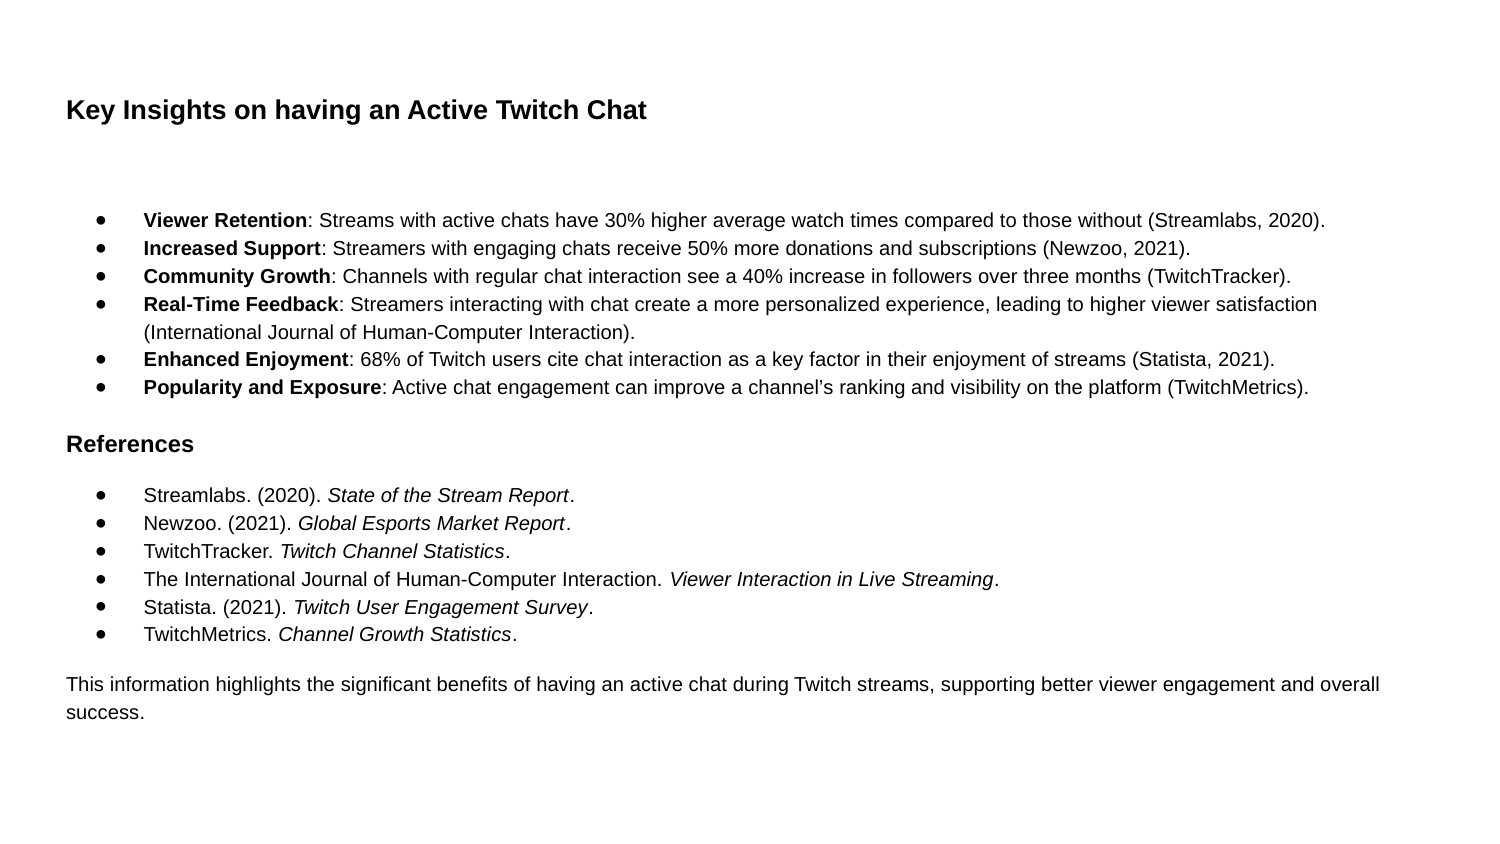

# Key Insights on having an Active Twitch Chat

Viewer Retention: Streams with active chats have 30% higher average watch times compared to those without (Streamlabs, 2020).
Increased Support: Streamers with engaging chats receive 50% more donations and subscriptions (Newzoo, 2021).
Community Growth: Channels with regular chat interaction see a 40% increase in followers over three months (TwitchTracker).
Real-Time Feedback: Streamers interacting with chat create a more personalized experience, leading to higher viewer satisfaction (International Journal of Human-Computer Interaction).
Enhanced Enjoyment: 68% of Twitch users cite chat interaction as a key factor in their enjoyment of streams (Statista, 2021).
Popularity and Exposure: Active chat engagement can improve a channel’s ranking and visibility on the platform (TwitchMetrics).
References
Streamlabs. (2020). State of the Stream Report.
Newzoo. (2021). Global Esports Market Report.
TwitchTracker. Twitch Channel Statistics.
The International Journal of Human-Computer Interaction. Viewer Interaction in Live Streaming.
Statista. (2021). Twitch User Engagement Survey.
TwitchMetrics. Channel Growth Statistics.
This information highlights the significant benefits of having an active chat during Twitch streams, supporting better viewer engagement and overall success.